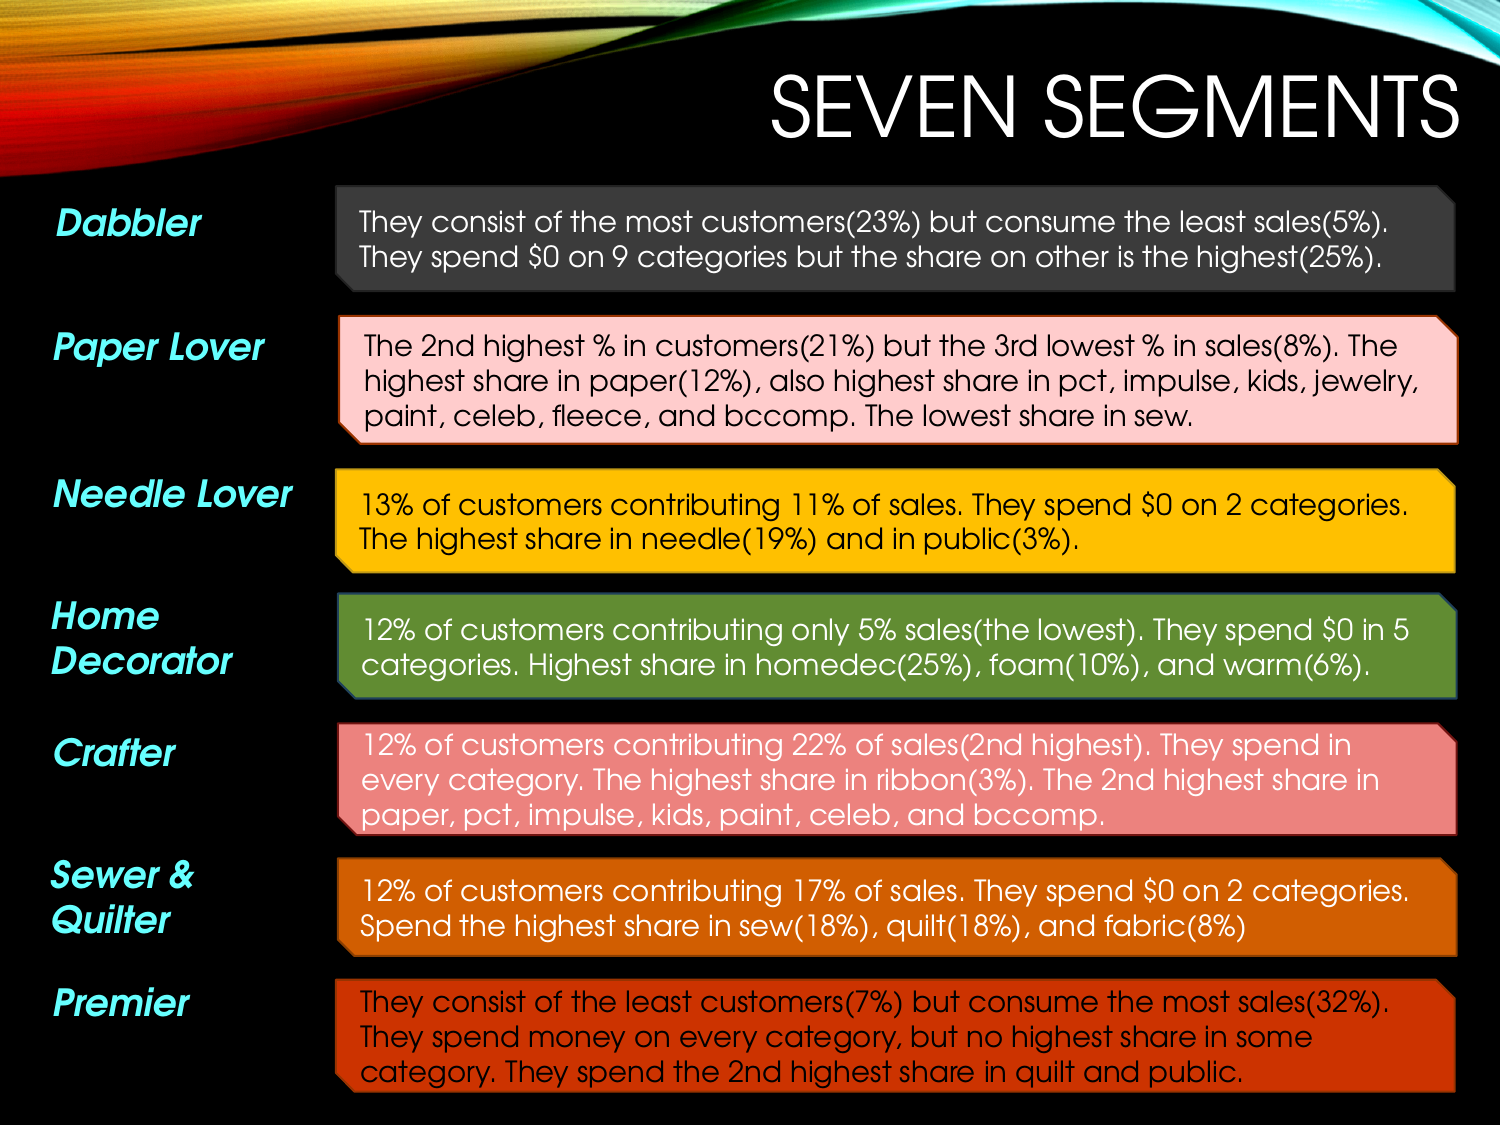

# Seven Segments
They consist of the most customers(23%) but consume the least sales(5%). They spend $0 on 9 categories but the share on other is the highest(25%).
Dabbler
Paper Lover
The 2nd highest % in customers(21%) but the 3rd lowest % in sales(8%). The highest share in paper(12%), also highest share in pct, impulse, kids, jewelry, paint, celeb, fleece, and bccomp. The lowest share in sew.
Needle Lover
13% of customers contributing 11% of sales. They spend $0 on 2 categories. The highest share in needle(19%) and in public(3%).
Home Decorator
12% of customers contributing only 5% sales(the lowest). They spend $0 in 5 categories. Highest share in homedec(25%), foam(10%), and warm(6%).
Crafter
12% of customers contributing 22% of sales(2nd highest). They spend in every category. The highest share in ribbon(3%). The 2nd highest share in paper, pct, impulse, kids, paint, celeb, and bccomp.
Sewer & Quilter
12% of customers contributing 17% of sales. They spend $0 on 2 categories. Spend the highest share in sew(18%), quilt(18%), and fabric(8%)
Premier
They consist of the least customers(7%) but consume the most sales(32%). They spend money on every category, but no highest share in some category. They spend the 2nd highest share in quilt and public.